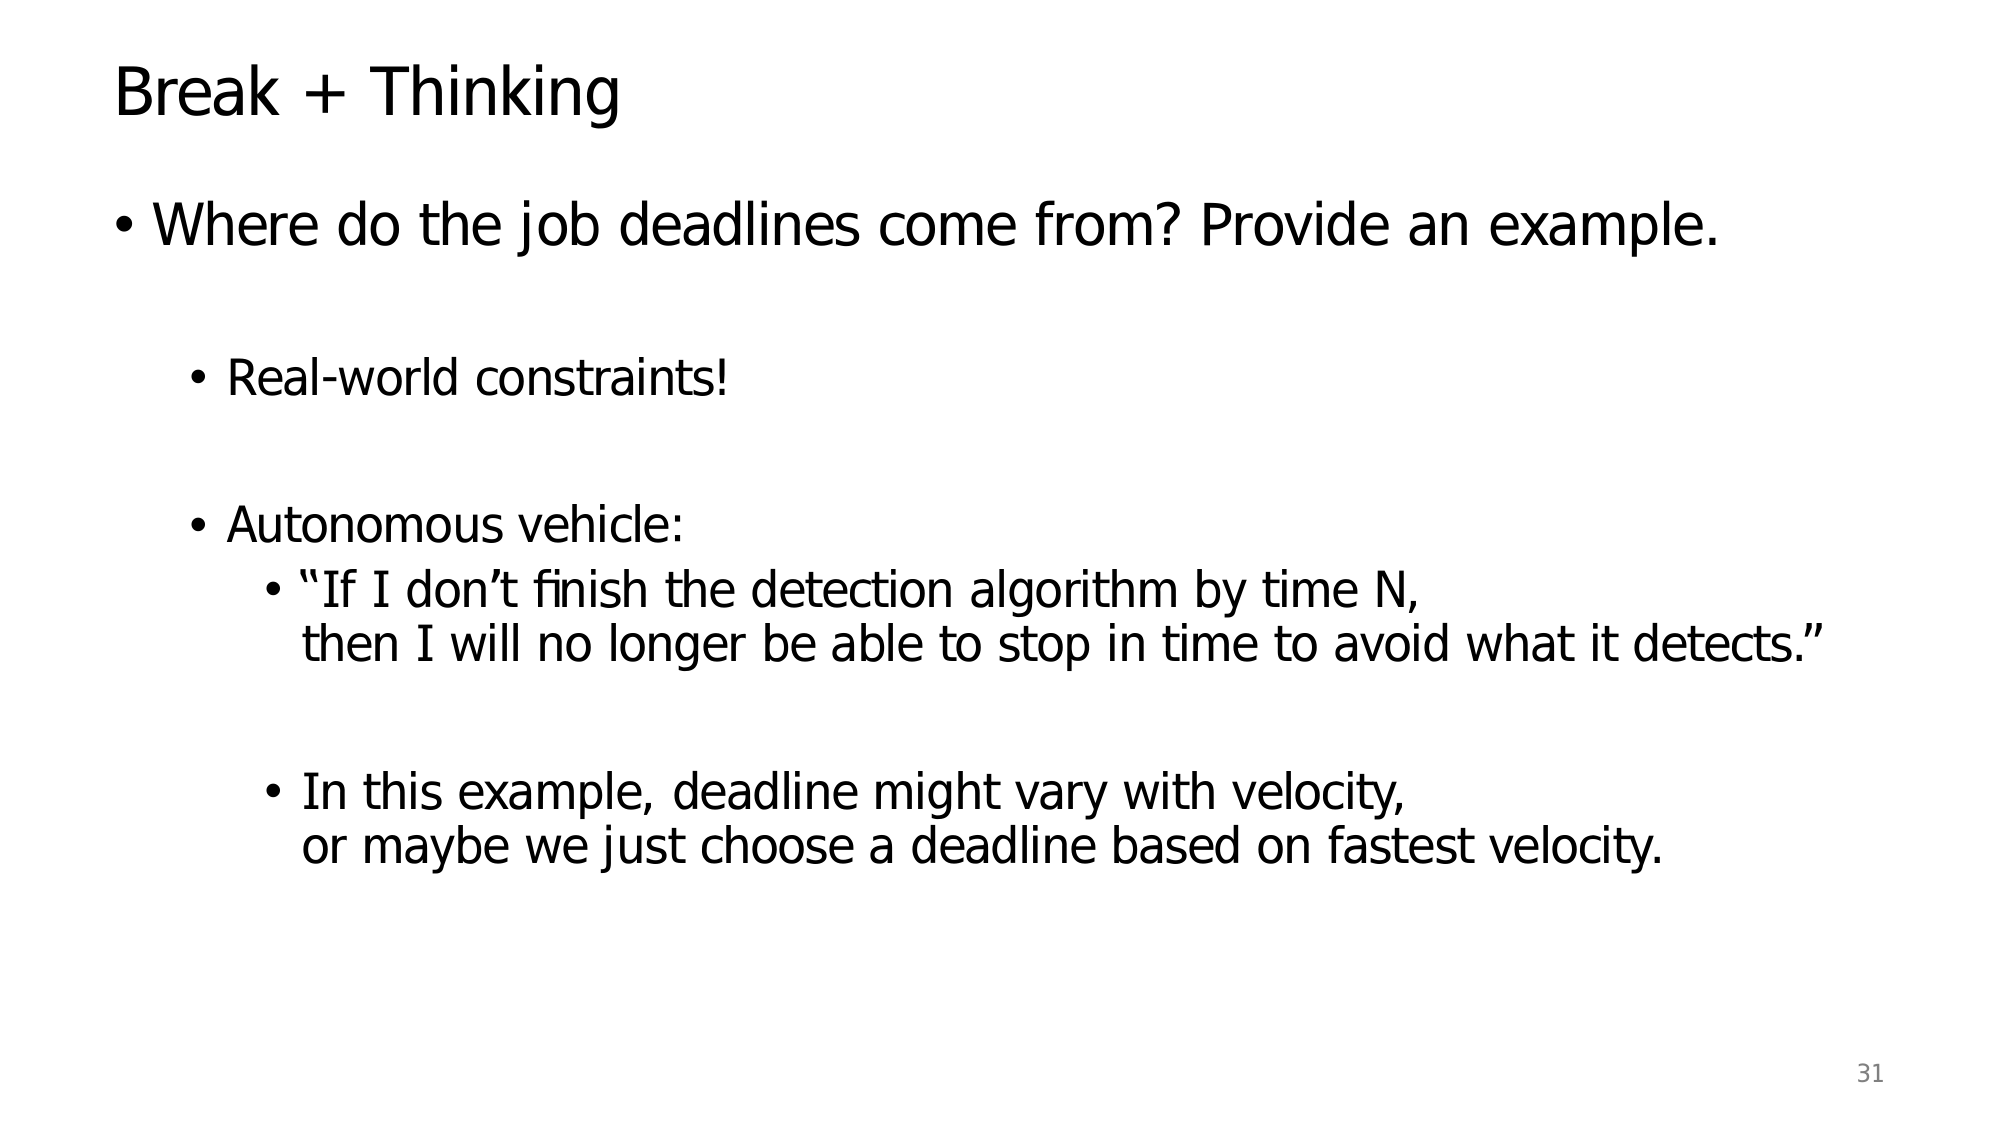

# Break + Thinking
Where do the job deadlines come from? Provide an example.

Real-world constraints!

Autonomous vehicle:
“If I don’t finish the detection algorithm by time N,
then I will no longer be able to stop in time to avoid what it detects.”

In this example, deadline might vary with velocity,
or maybe we just choose a deadline based on fastest velocity.
31